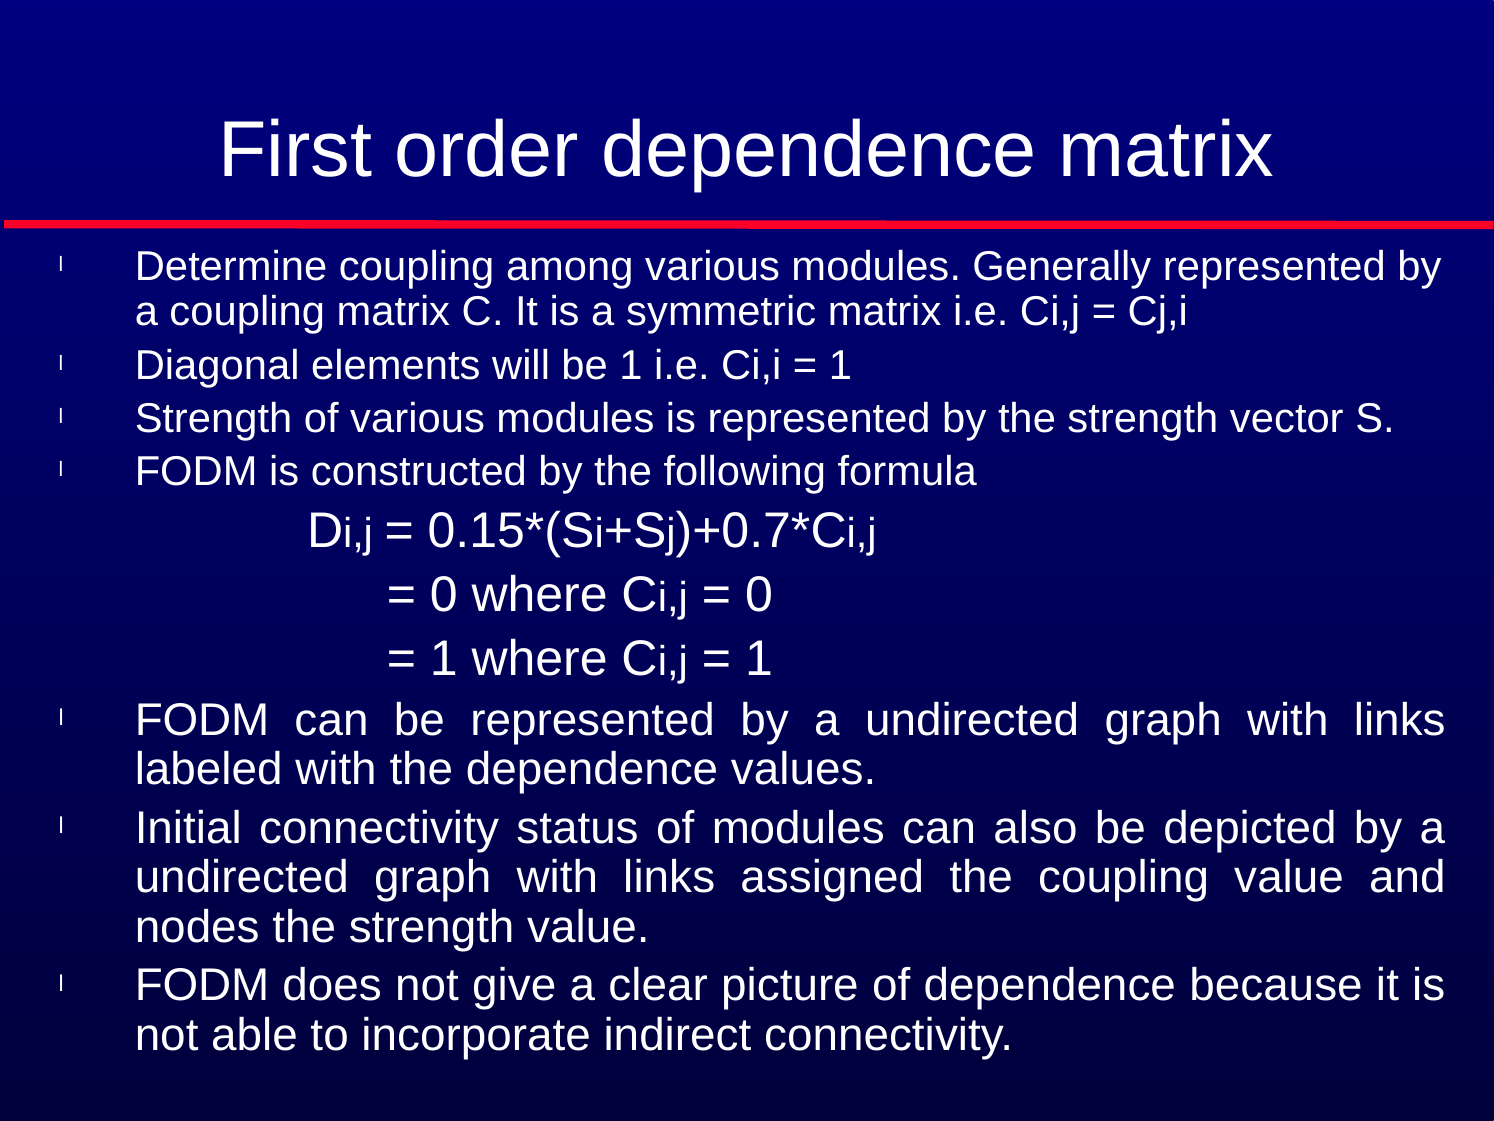

# First order dependence matrix
Determine coupling among various modules. Generally represented by a coupling matrix C. It is a symmetric matrix i.e. Ci,j = Cj,i
Diagonal elements will be 1 i.e. Ci,i = 1
Strength of various modules is represented by the strength vector S.
FODM is constructed by the following formula
	   Di,j = 0.15*(Si+Sj)+0.7*Ci,j
          = 0 where Ci,j = 0
          = 1 where Ci,j = 1
FODM can be represented by a undirected graph with links labeled with the dependence values.
Initial connectivity status of modules can also be depicted by a undirected graph with links assigned the coupling value and nodes the strength value.
FODM does not give a clear picture of dependence because it is not able to incorporate indirect connectivity.